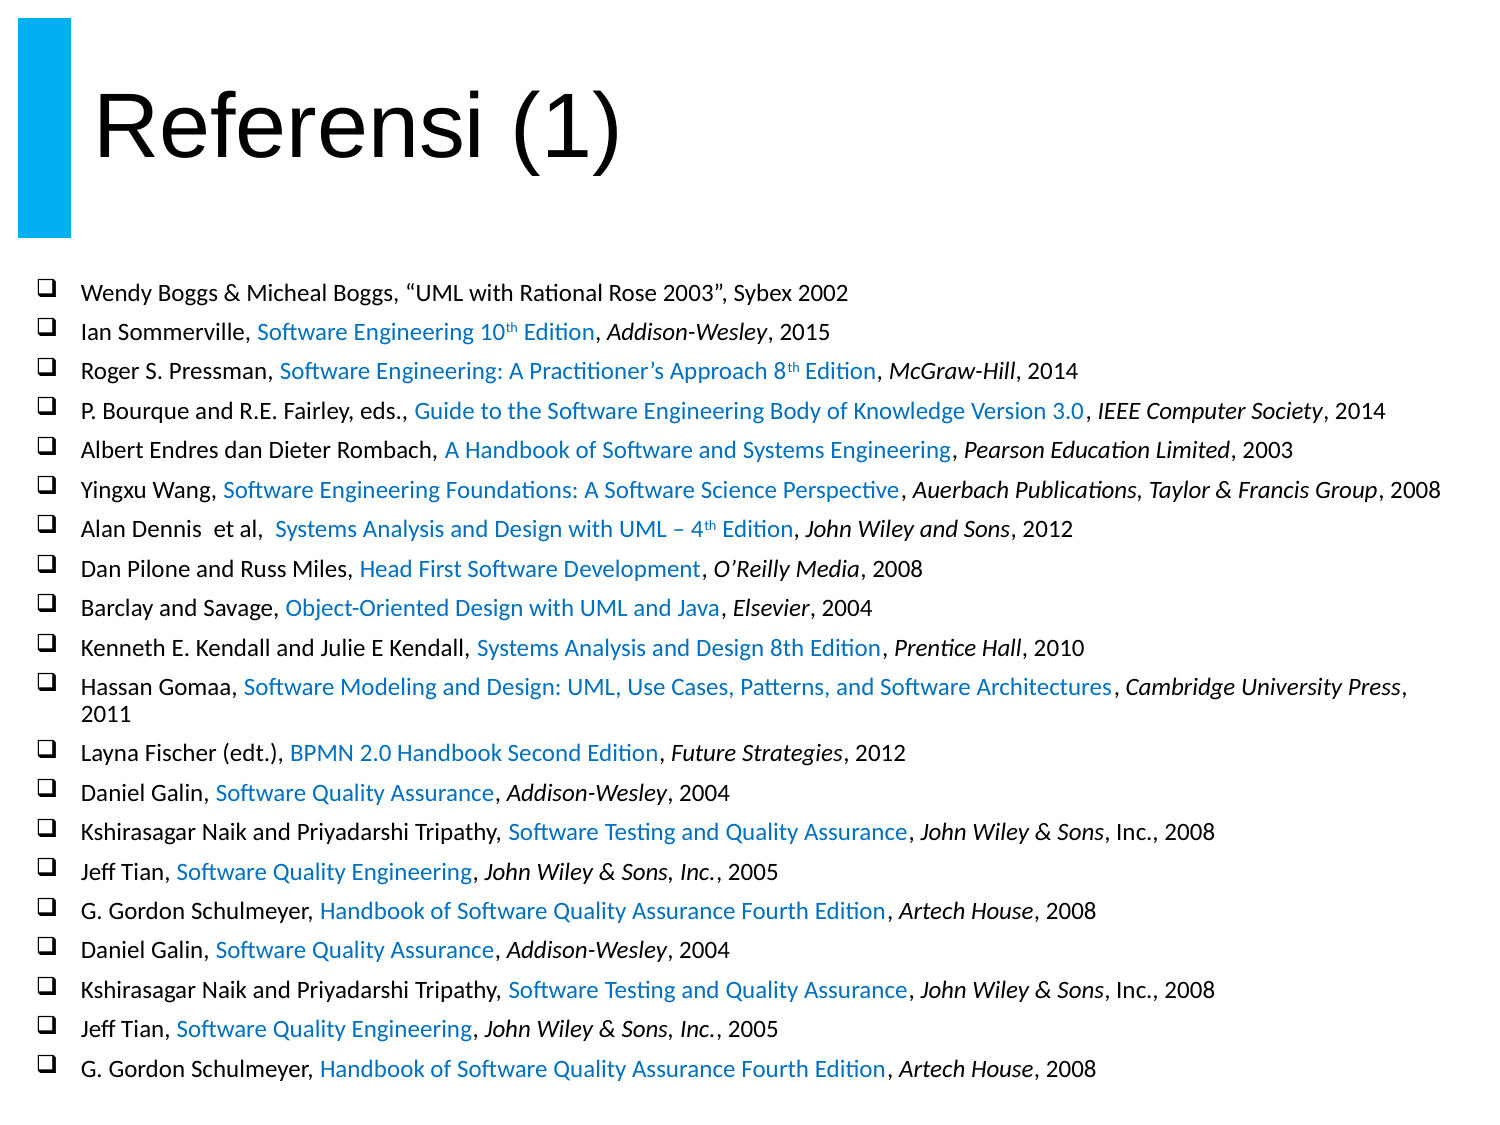

# Referensi (1)
Wendy Boggs & Micheal Boggs, “UML with Rational Rose 2003”, Sybex 2002
Ian Sommerville, Software Engineering 10th Edition, Addison-Wesley, 2015
Roger S. Pressman, Software Engineering: A Practitioner’s Approach 8th Edition, McGraw-Hill, 2014
P. Bourque and R.E. Fairley, eds., Guide to the Software Engineering Body of Knowledge Version 3.0, IEEE Computer Society, 2014
Albert Endres dan Dieter Rombach, A Handbook of Software and Systems Engineering, Pearson Education Limited, 2003
Yingxu Wang, Software Engineering Foundations: A Software Science Perspective, Auerbach Publications, Taylor & Francis Group, 2008
Alan Dennis  et al,  Systems Analysis and Design with UML – 4th Edition, John Wiley and Sons, 2012
Dan Pilone and Russ Miles, Head First Software Development, O’Reilly Media, 2008
Barclay and Savage, Object-Oriented Design with UML and Java, Elsevier, 2004
Kenneth E. Kendall and Julie E Kendall, Systems Analysis and Design 8th Edition, Prentice Hall, 2010
Hassan Gomaa, Software Modeling and Design: UML, Use Cases, Patterns, and Software Architectures, Cambridge University Press, 2011
Layna Fischer (edt.), BPMN 2.0 Handbook Second Edition, Future Strategies, 2012
Daniel Galin, Software Quality Assurance, Addison-Wesley, 2004
Kshirasagar Naik and Priyadarshi Tripathy, Software Testing and Quality Assurance, John Wiley & Sons, Inc., 2008
Jeff Tian, Software Quality Engineering, John Wiley & Sons, Inc., 2005
G. Gordon Schulmeyer, Handbook of Software Quality Assurance Fourth Edition, Artech House, 2008
Daniel Galin, Software Quality Assurance, Addison-Wesley, 2004
Kshirasagar Naik and Priyadarshi Tripathy, Software Testing and Quality Assurance, John Wiley & Sons, Inc., 2008
Jeff Tian, Software Quality Engineering, John Wiley & Sons, Inc., 2005
G. Gordon Schulmeyer, Handbook of Software Quality Assurance Fourth Edition, Artech House, 2008